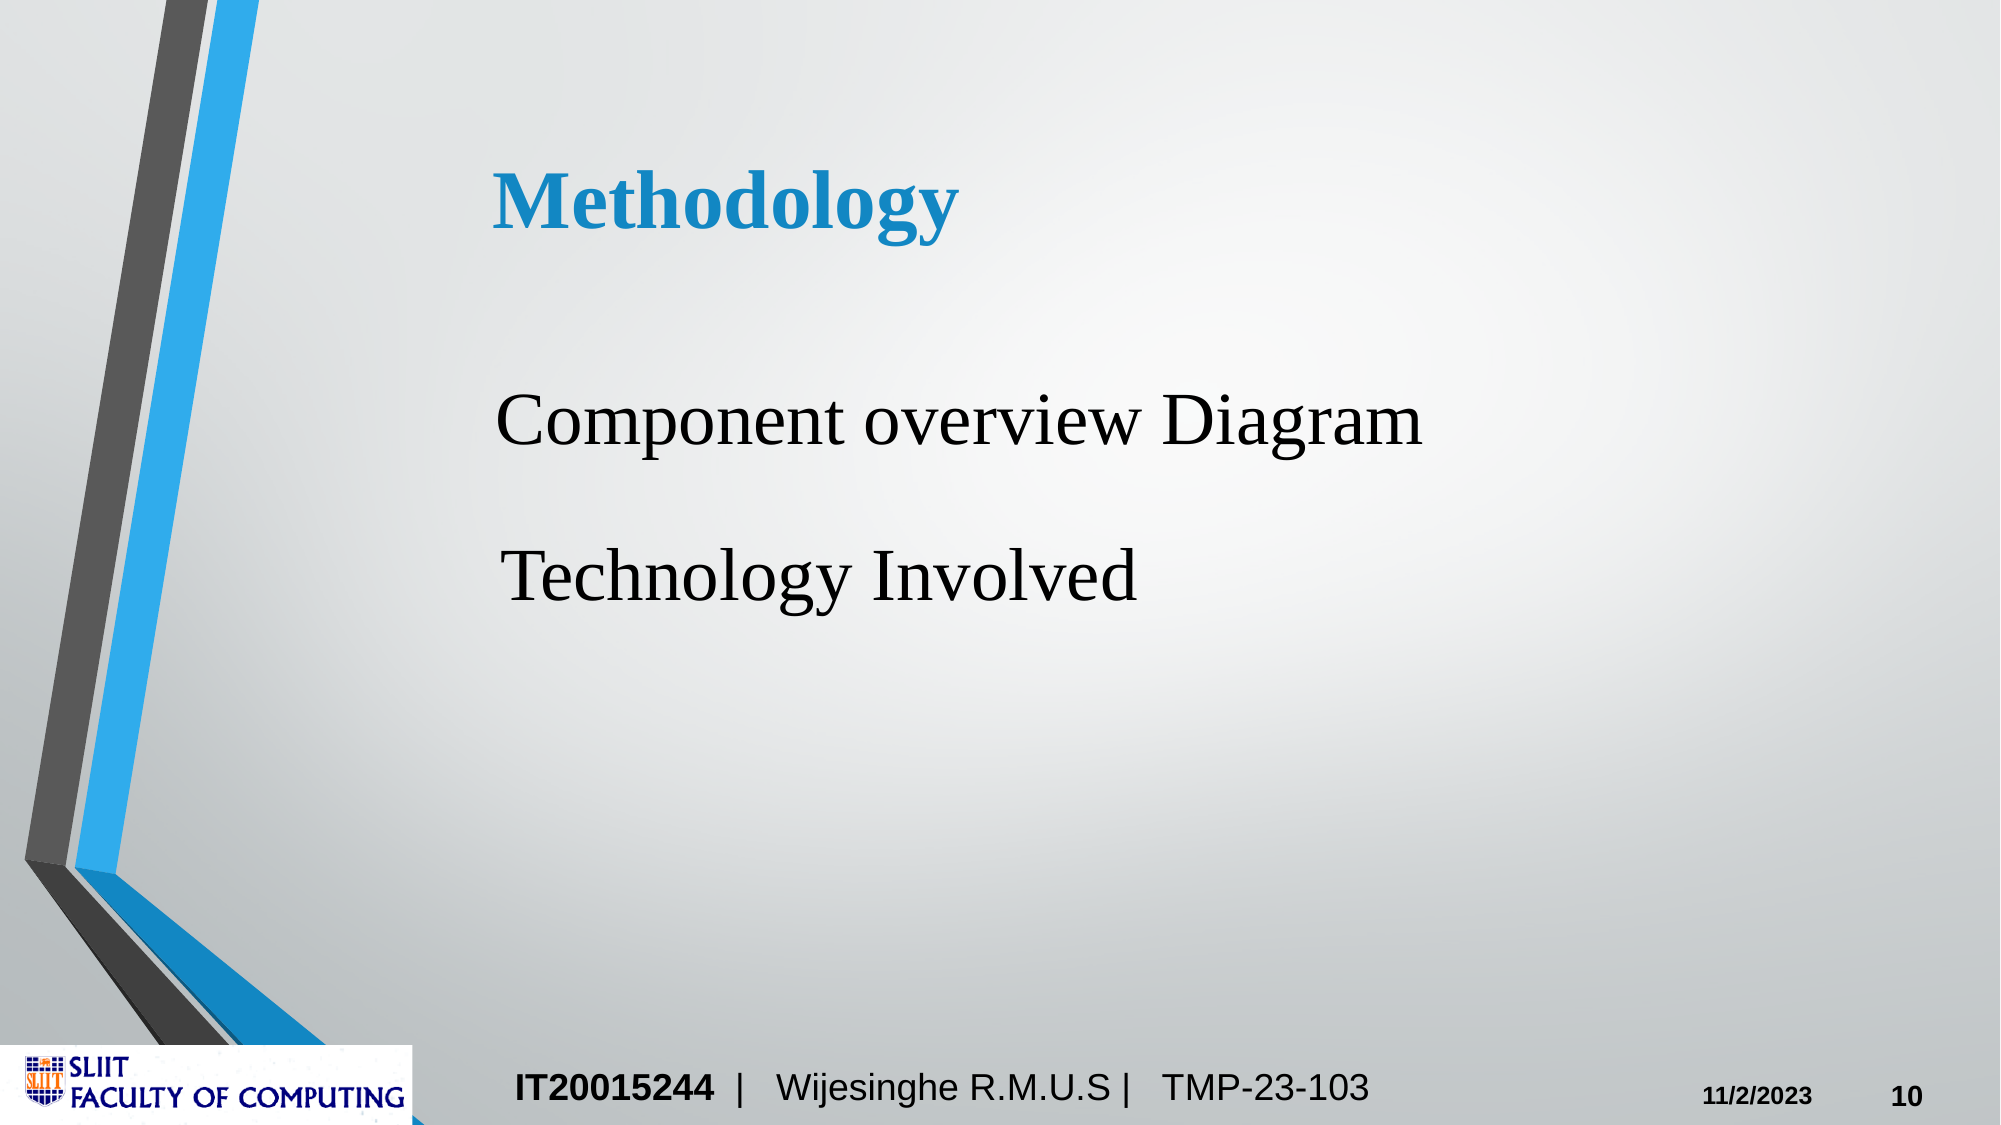

# Methodology

Component overview Diagram

Technology Involved

IT20015244  |   Wijesinghe R.M.U.S |   TMP-23-103